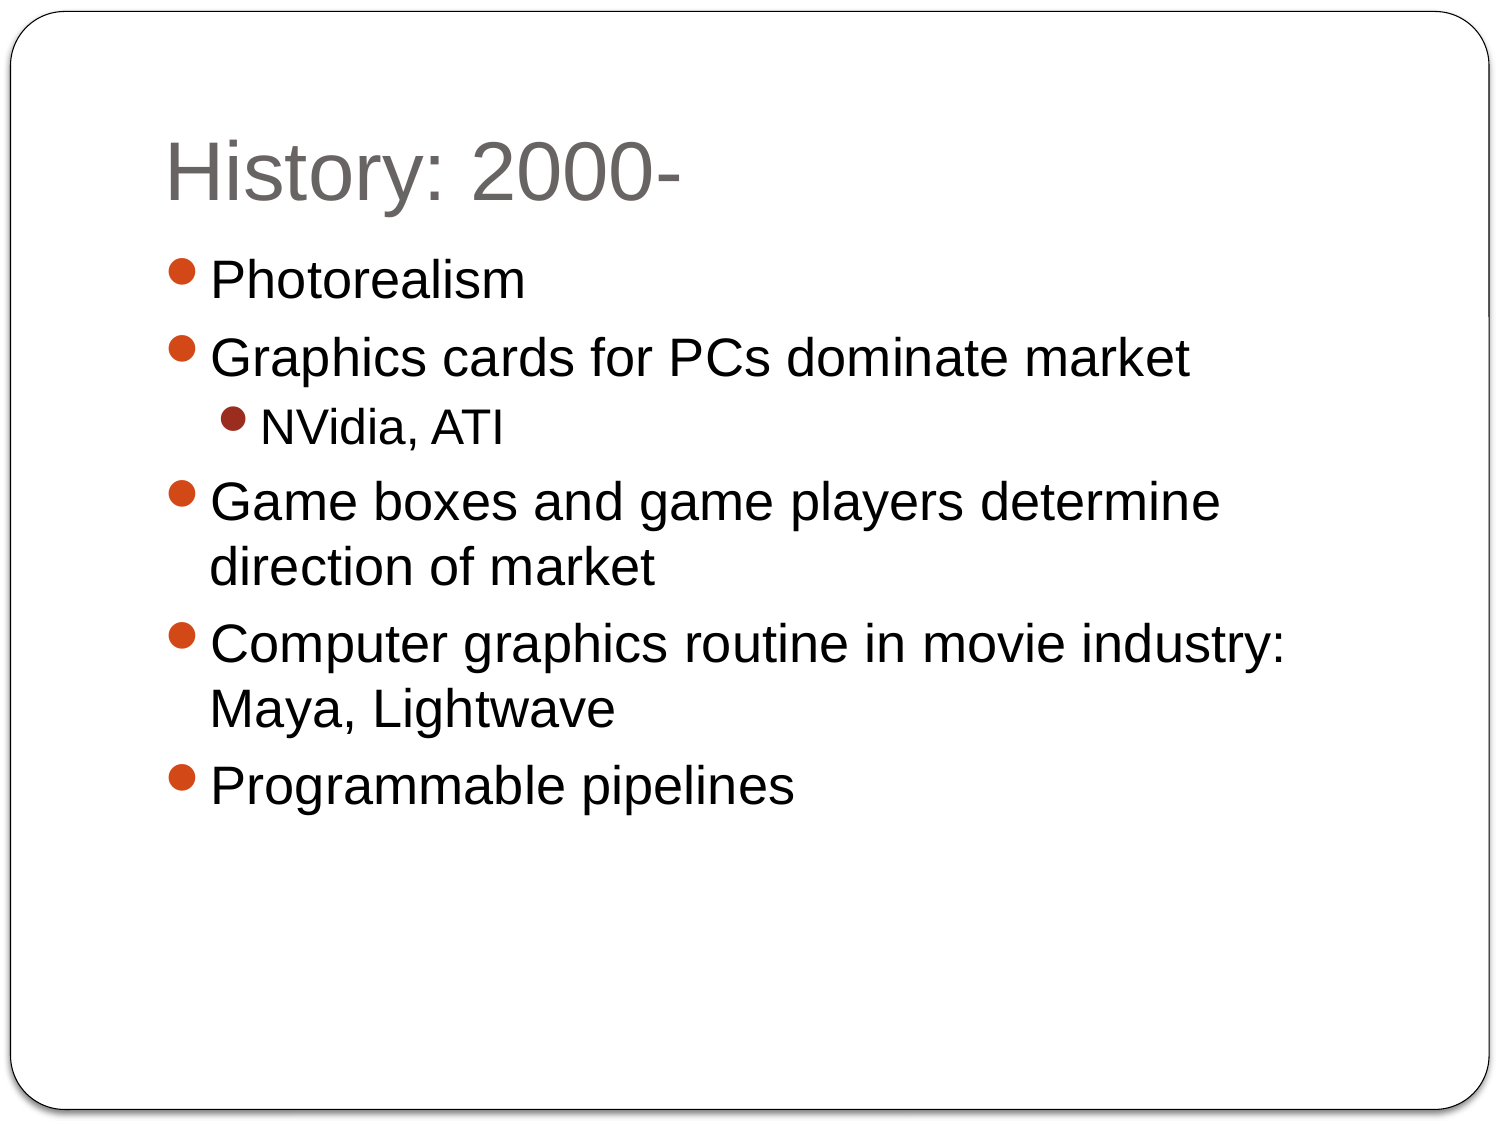

# History: 2000-
Photorealism
Graphics cards for PCs dominate market
NVidia, ATI
Game boxes and game players determine direction of market
Computer graphics routine in movie industry: Maya, Lightwave
Programmable pipelines